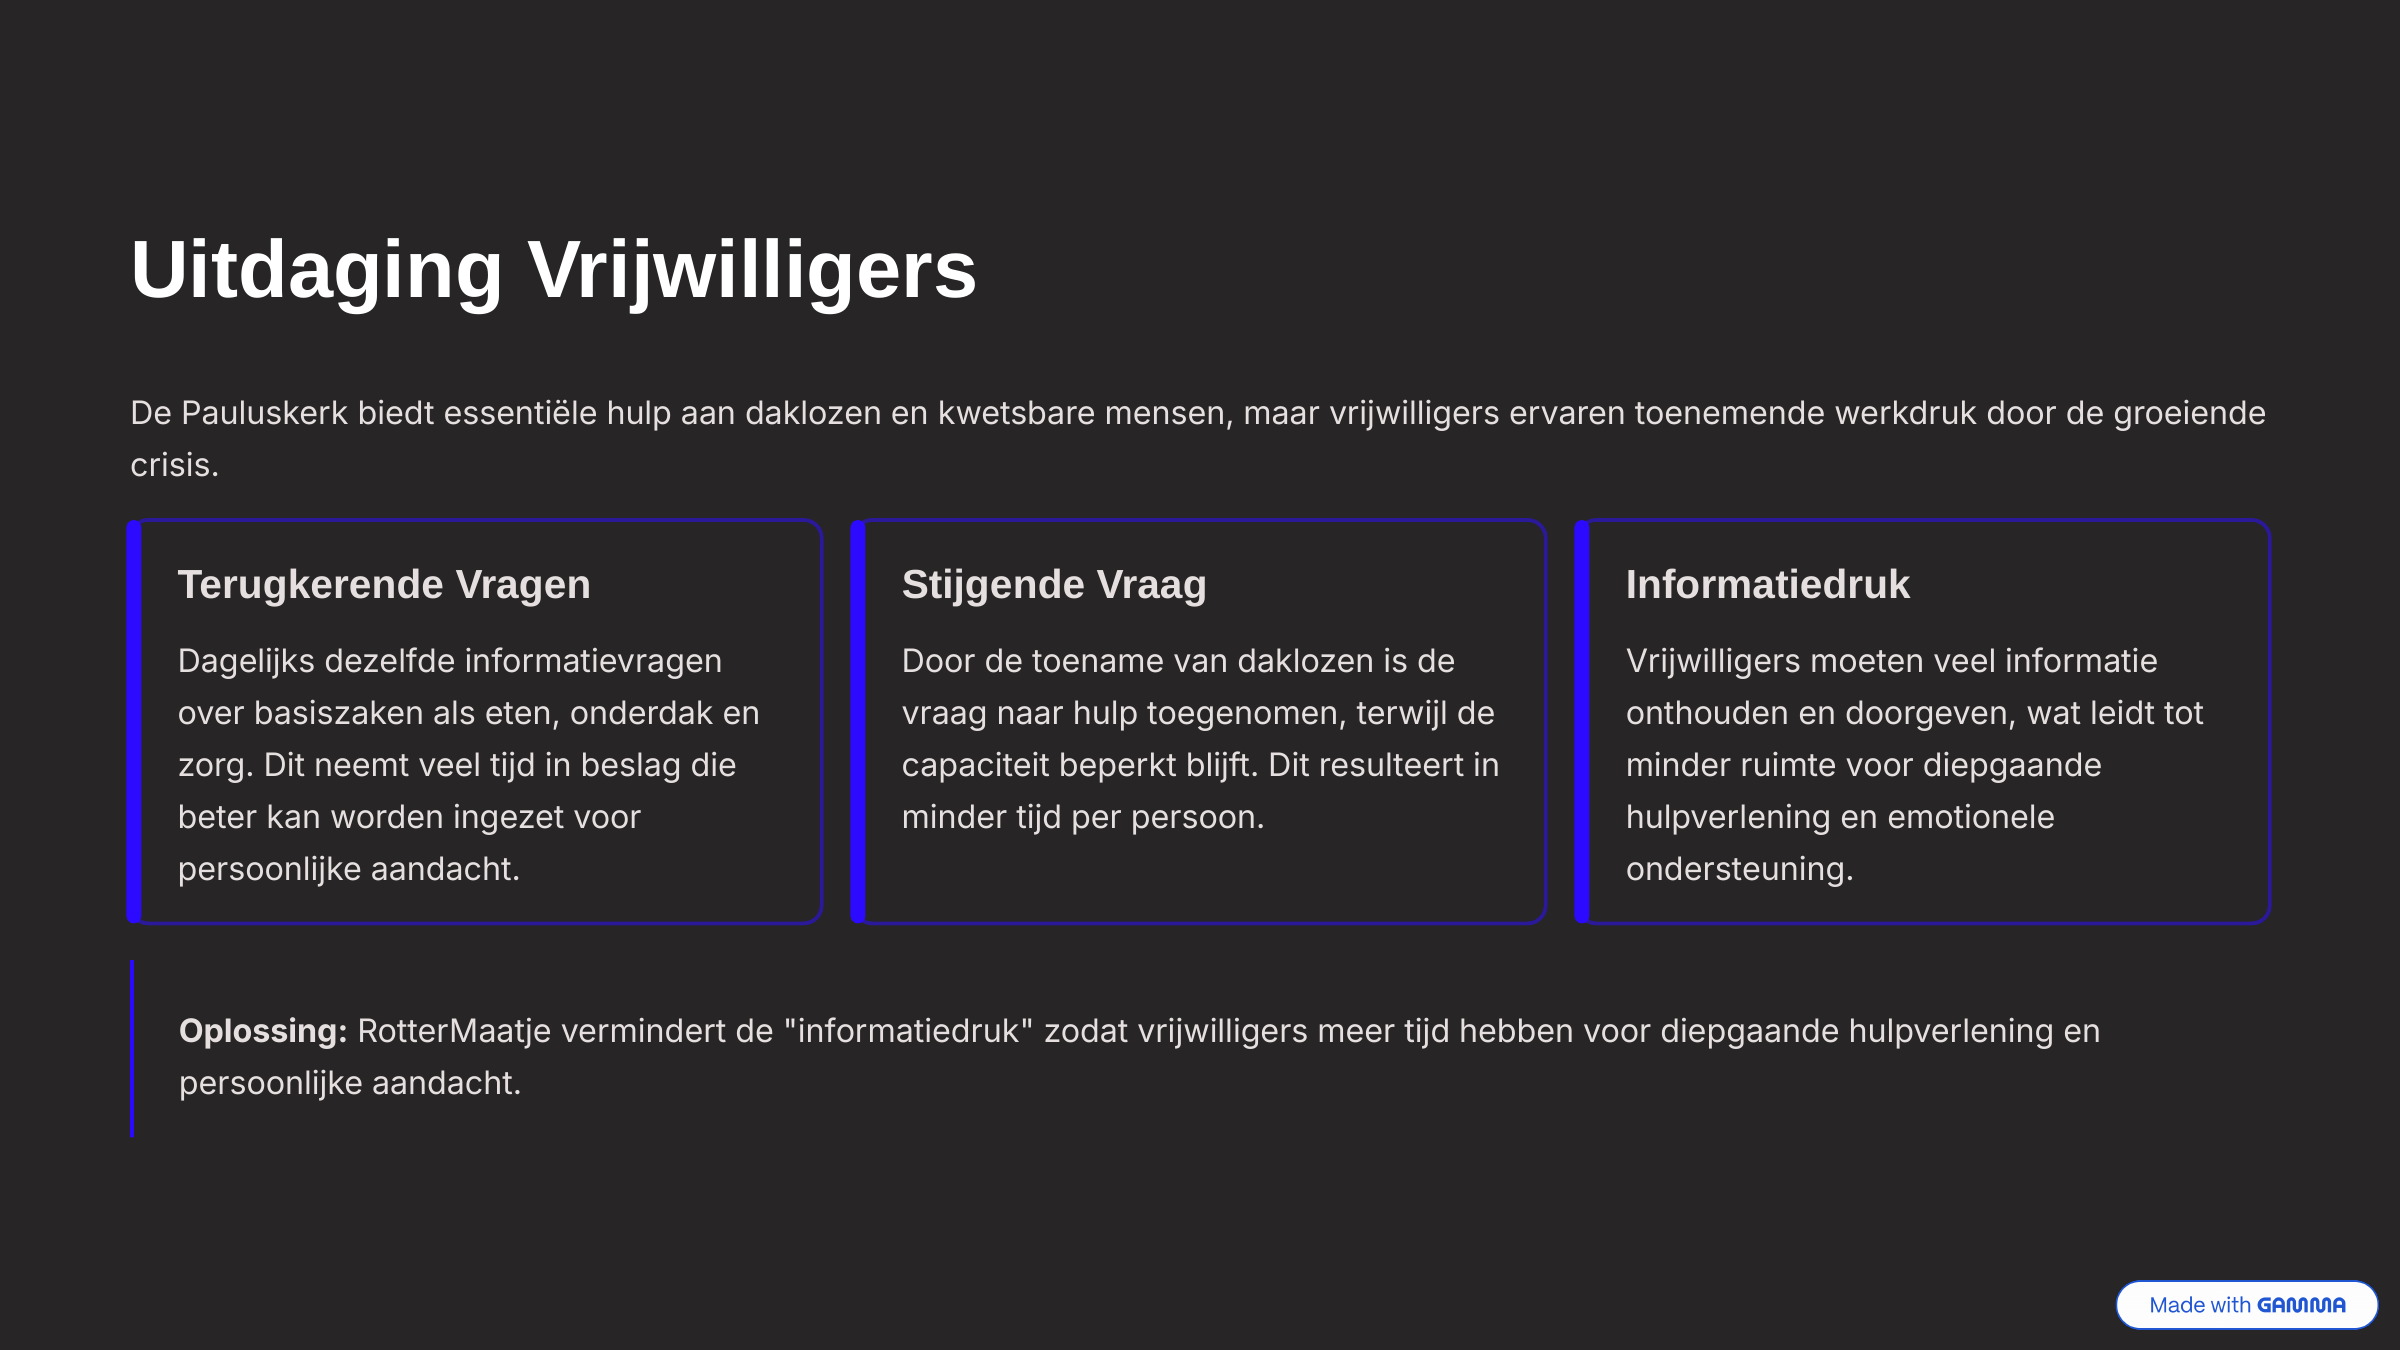

Uitdaging Vrijwilligers
De Pauluskerk biedt essentiële hulp aan daklozen en kwetsbare mensen, maar vrijwilligers ervaren toenemende werkdruk door de groeiende crisis.

Terugkerende Vragen
Stijgende Vraag
Informatiedruk
Dagelijks dezelfde informatievragen over basiszaken als eten, onderdak en zorg. Dit neemt veel tijd in beslag die beter kan worden ingezet voor persoonlijke aandacht.
Door de toename van daklozen is de vraag naar hulp toegenomen, terwijl de capaciteit beperkt blijft. Dit resulteert in minder tijd per persoon.
Vrijwilligers moeten veel informatie onthouden en doorgeven, wat leidt tot minder ruimte voor diepgaande hulpverlening en emotionele ondersteuning.

Oplossing: RotterMaatje vermindert de "informatiedruk" zodat vrijwilligers meer tijd hebben voor diepgaande hulpverlening en persoonlijke aandacht.